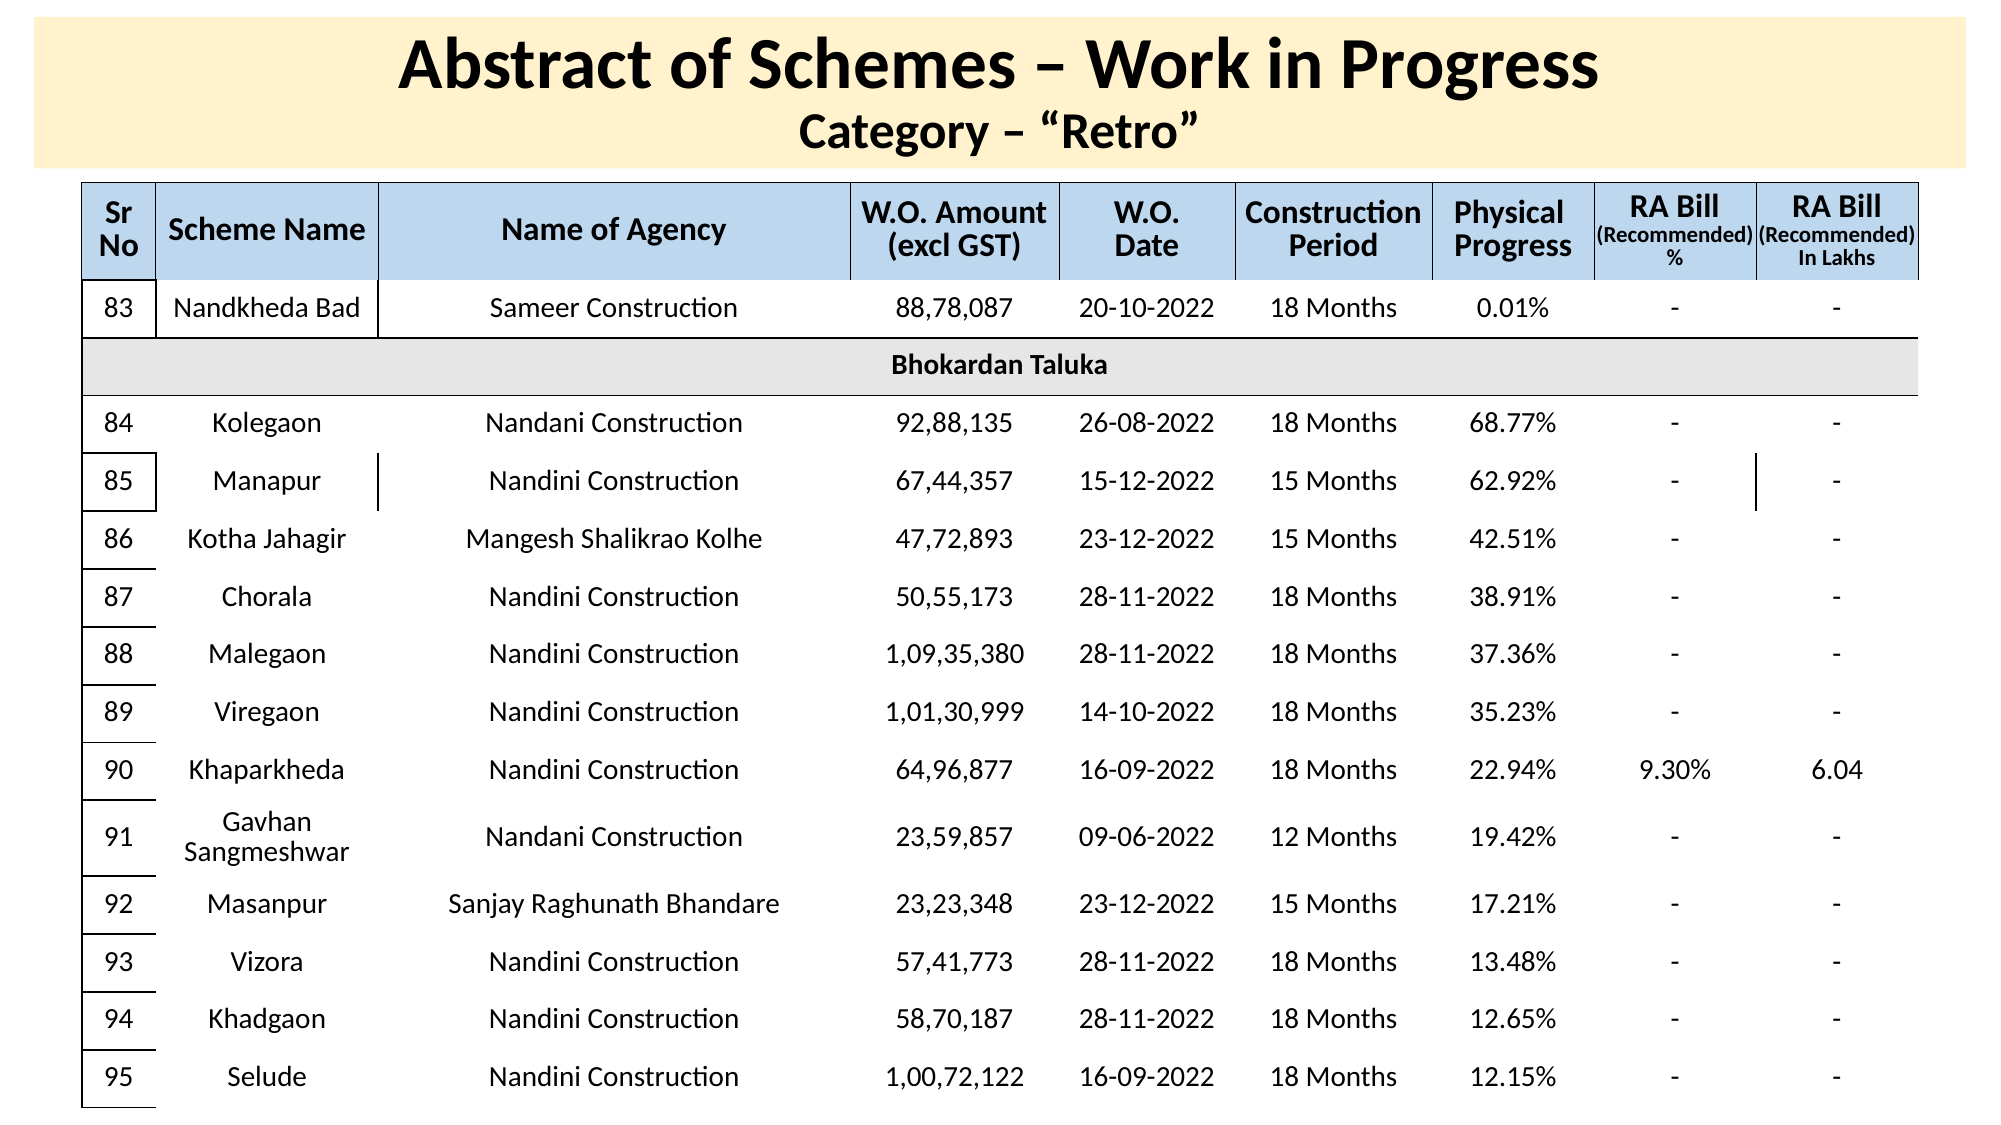

# Abstract of Schemes – Work in Progress Category – “Retro”
| Sr No | Scheme Name | Name of Agency | W.O. Amount (excl GST) | W.O. Date | Construction Period | Physical Progress | RA Bill (Recommended) % | RA Bill (Recommended) In Lakhs |
| --- | --- | --- | --- | --- | --- | --- | --- | --- |
| 83 | Nandkheda Bad | Sameer Construction | 88,78,087 | 20-10-2022 | 18 Months | 0.01% | - | - |
| --- | --- | --- | --- | --- | --- | --- | --- | --- |
| Bhokardan Taluka | Bhokardan Taluka |  |  |  |  |  |  |  |
| 84 | Kolegaon | Nandani Construction | 92,88,135 | 26-08-2022 | 18 Months | 68.77% | - | - |
| 85 | Manapur | Nandini Construction | 67,44,357 | 15-12-2022 | 15 Months | 62.92% | - | - |
| 86 | Kotha Jahagir | Mangesh Shalikrao Kolhe | 47,72,893 | 23-12-2022 | 15 Months | 42.51% | - | - |
| 87 | Chorala | Nandini Construction | 50,55,173 | 28-11-2022 | 18 Months | 38.91% | - | - |
| 88 | Malegaon | Nandini Construction | 1,09,35,380 | 28-11-2022 | 18 Months | 37.36% | - | - |
| 89 | Viregaon | Nandini Construction | 1,01,30,999 | 14-10-2022 | 18 Months | 35.23% | - | - |
| 90 | Khaparkheda | Nandini Construction | 64,96,877 | 16-09-2022 | 18 Months | 22.94% | 9.30% | 6.04 |
| 91 | Gavhan Sangmeshwar | Nandani Construction | 23,59,857 | 09-06-2022 | 12 Months | 19.42% | - | - |
| 92 | Masanpur | Sanjay Raghunath Bhandare | 23,23,348 | 23-12-2022 | 15 Months | 17.21% | - | - |
| 93 | Vizora | Nandini Construction | 57,41,773 | 28-11-2022 | 18 Months | 13.48% | - | - |
| 94 | Khadgaon | Nandini Construction | 58,70,187 | 28-11-2022 | 18 Months | 12.65% | - | - |
| 95 | Selude | Nandini Construction | 1,00,72,122 | 16-09-2022 | 18 Months | 12.15% | - | - |